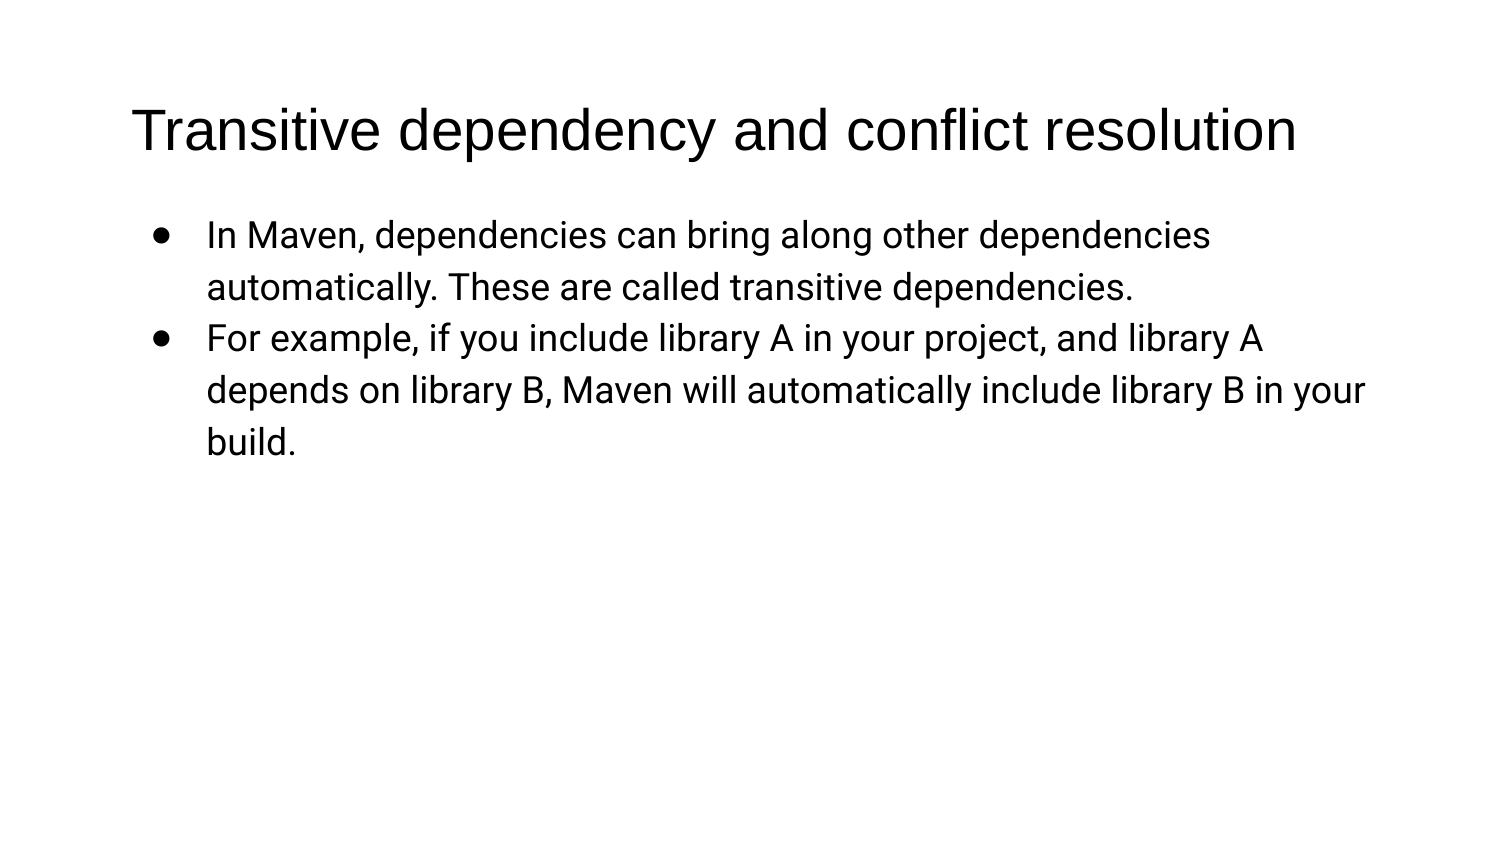

# Transitive dependency and conflict resolution
In Maven, dependencies can bring along other dependencies automatically. These are called transitive dependencies.
For example, if you include library A in your project, and library A depends on library B, Maven will automatically include library B in your build.